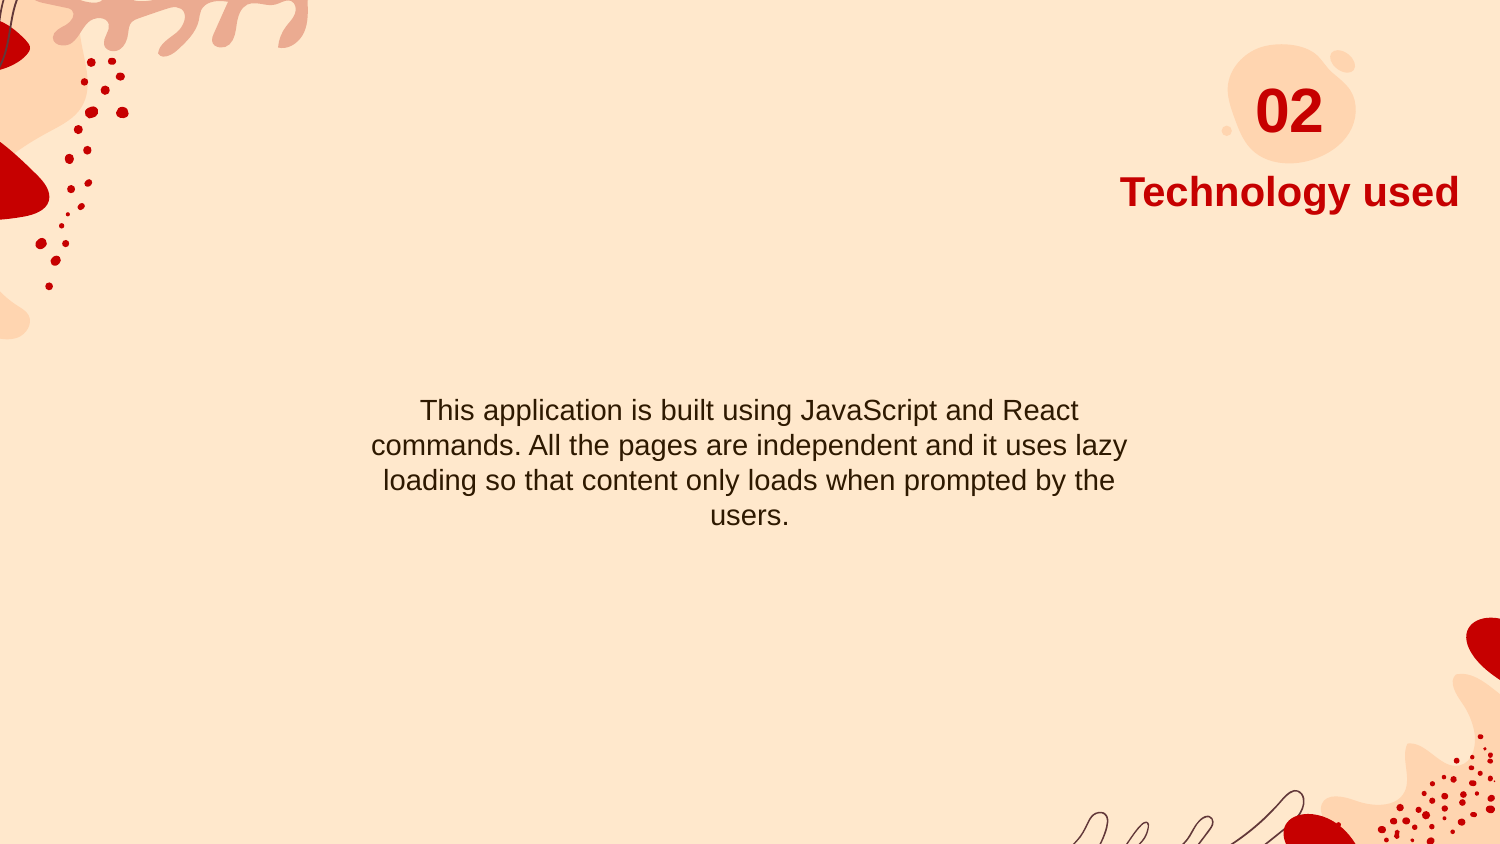

02
Technology used
This application is built using JavaScript and React commands. All the pages are independent and it uses lazy loading so that content only loads when prompted by the users.